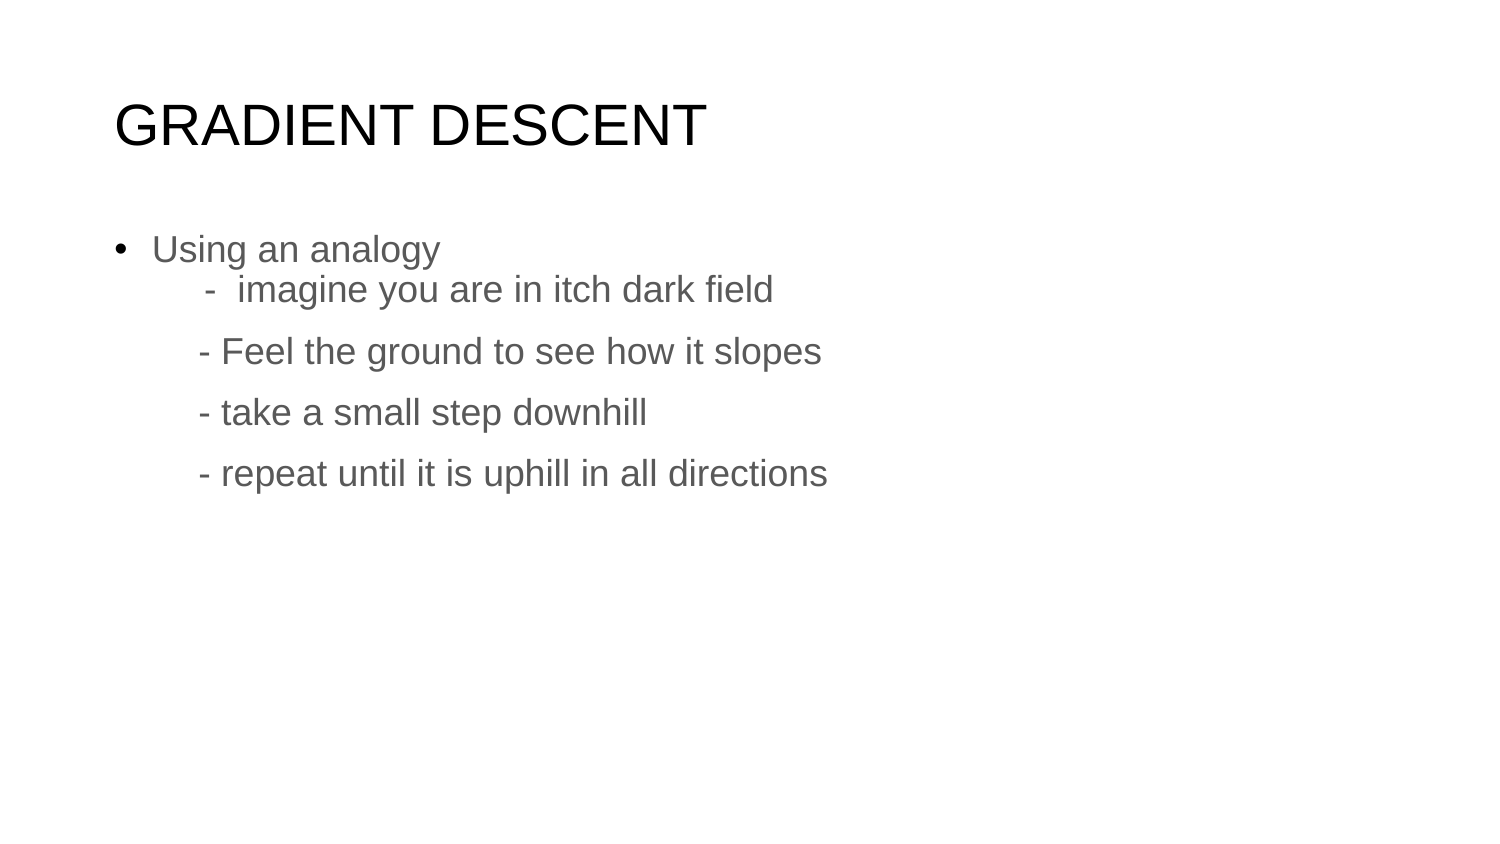

# GRADIENT DESCENT
Using an analogy
     -  imagine you are in itch dark field
        - Feel the ground to see how it slopes
        - take a small step downhill
        - repeat until it is uphill in all directions